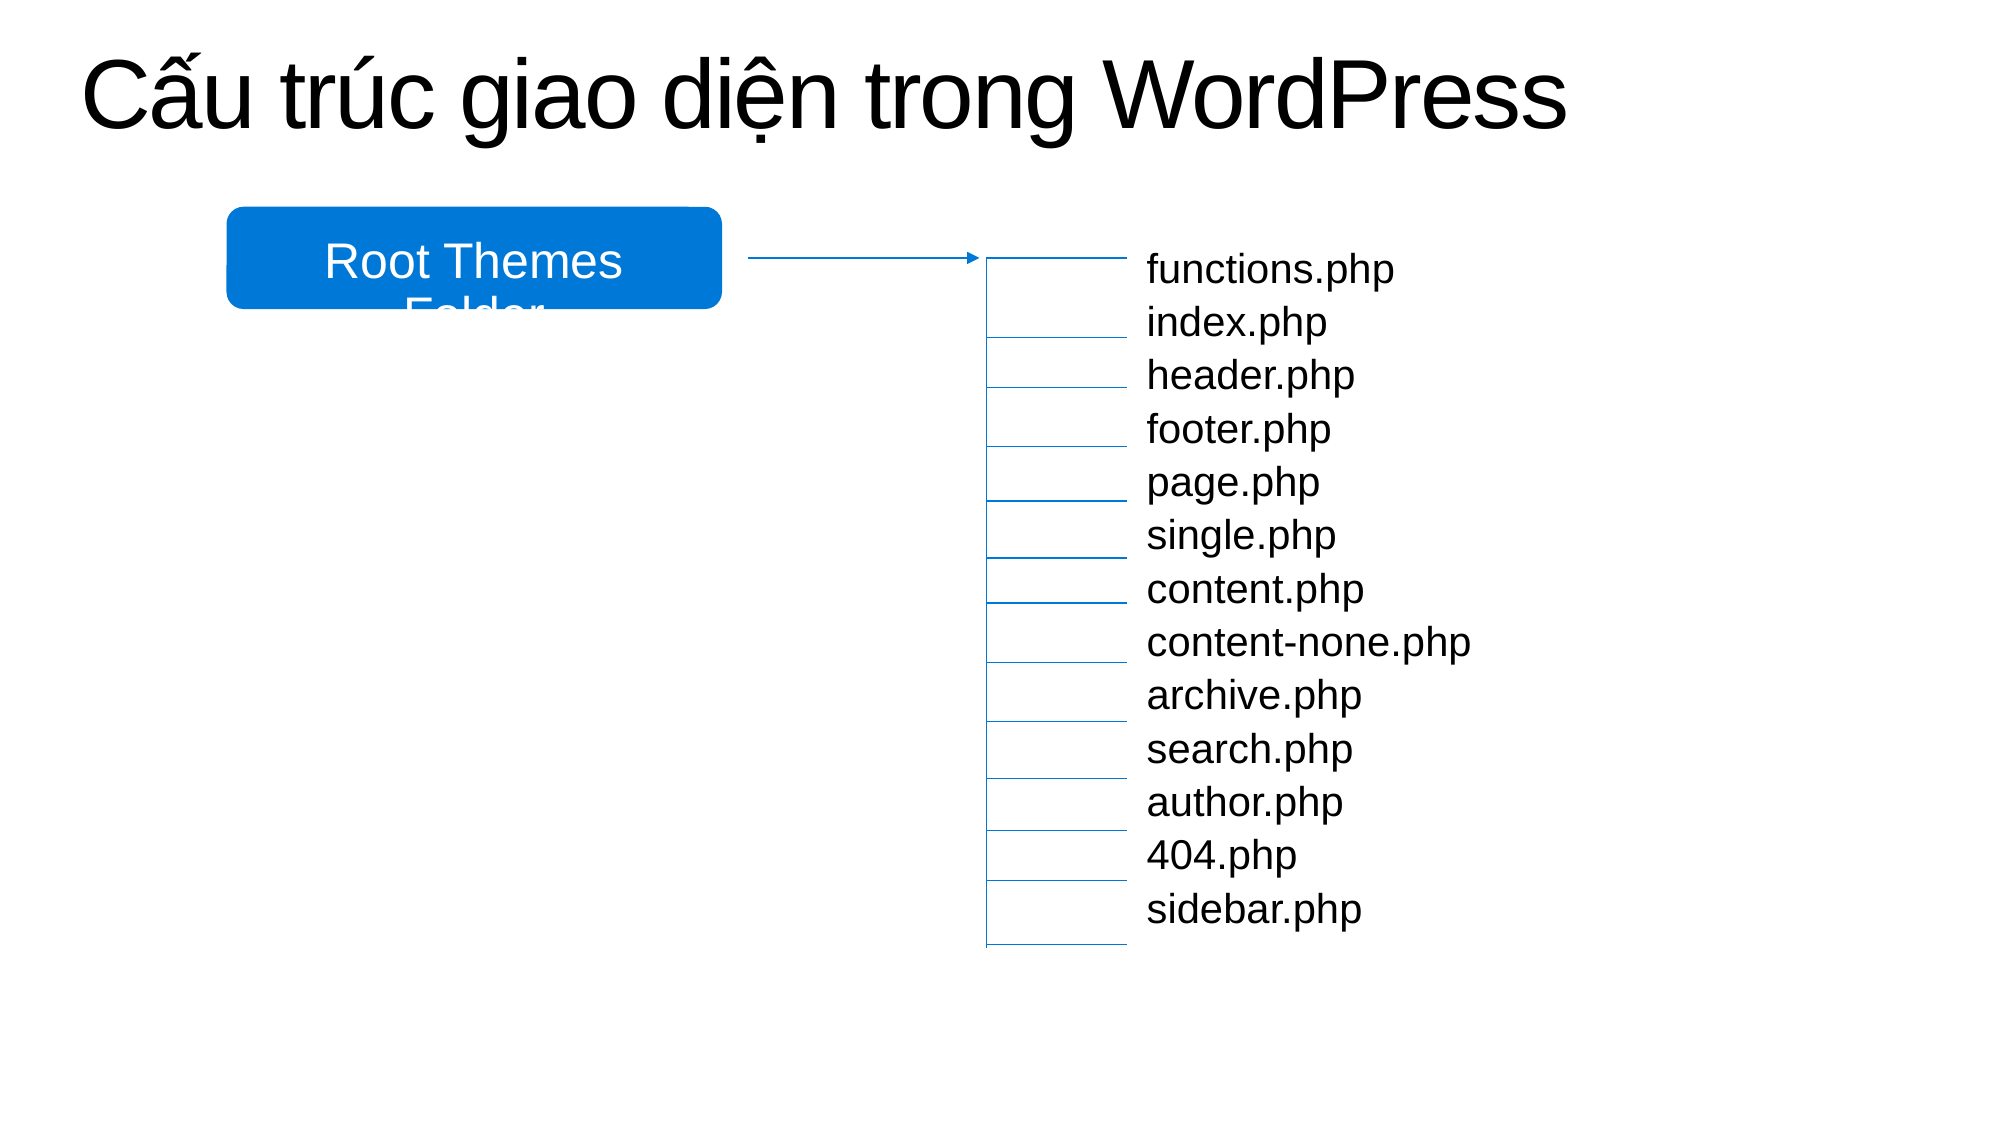

# Cấu trúc giao diện trong WordPress
Root Themes Folder
functions.php
index.php
header.php
footer.php
page.php
single.php
content.php
content-none.php
archive.php
search.php
author.php
404.php
sidebar.php